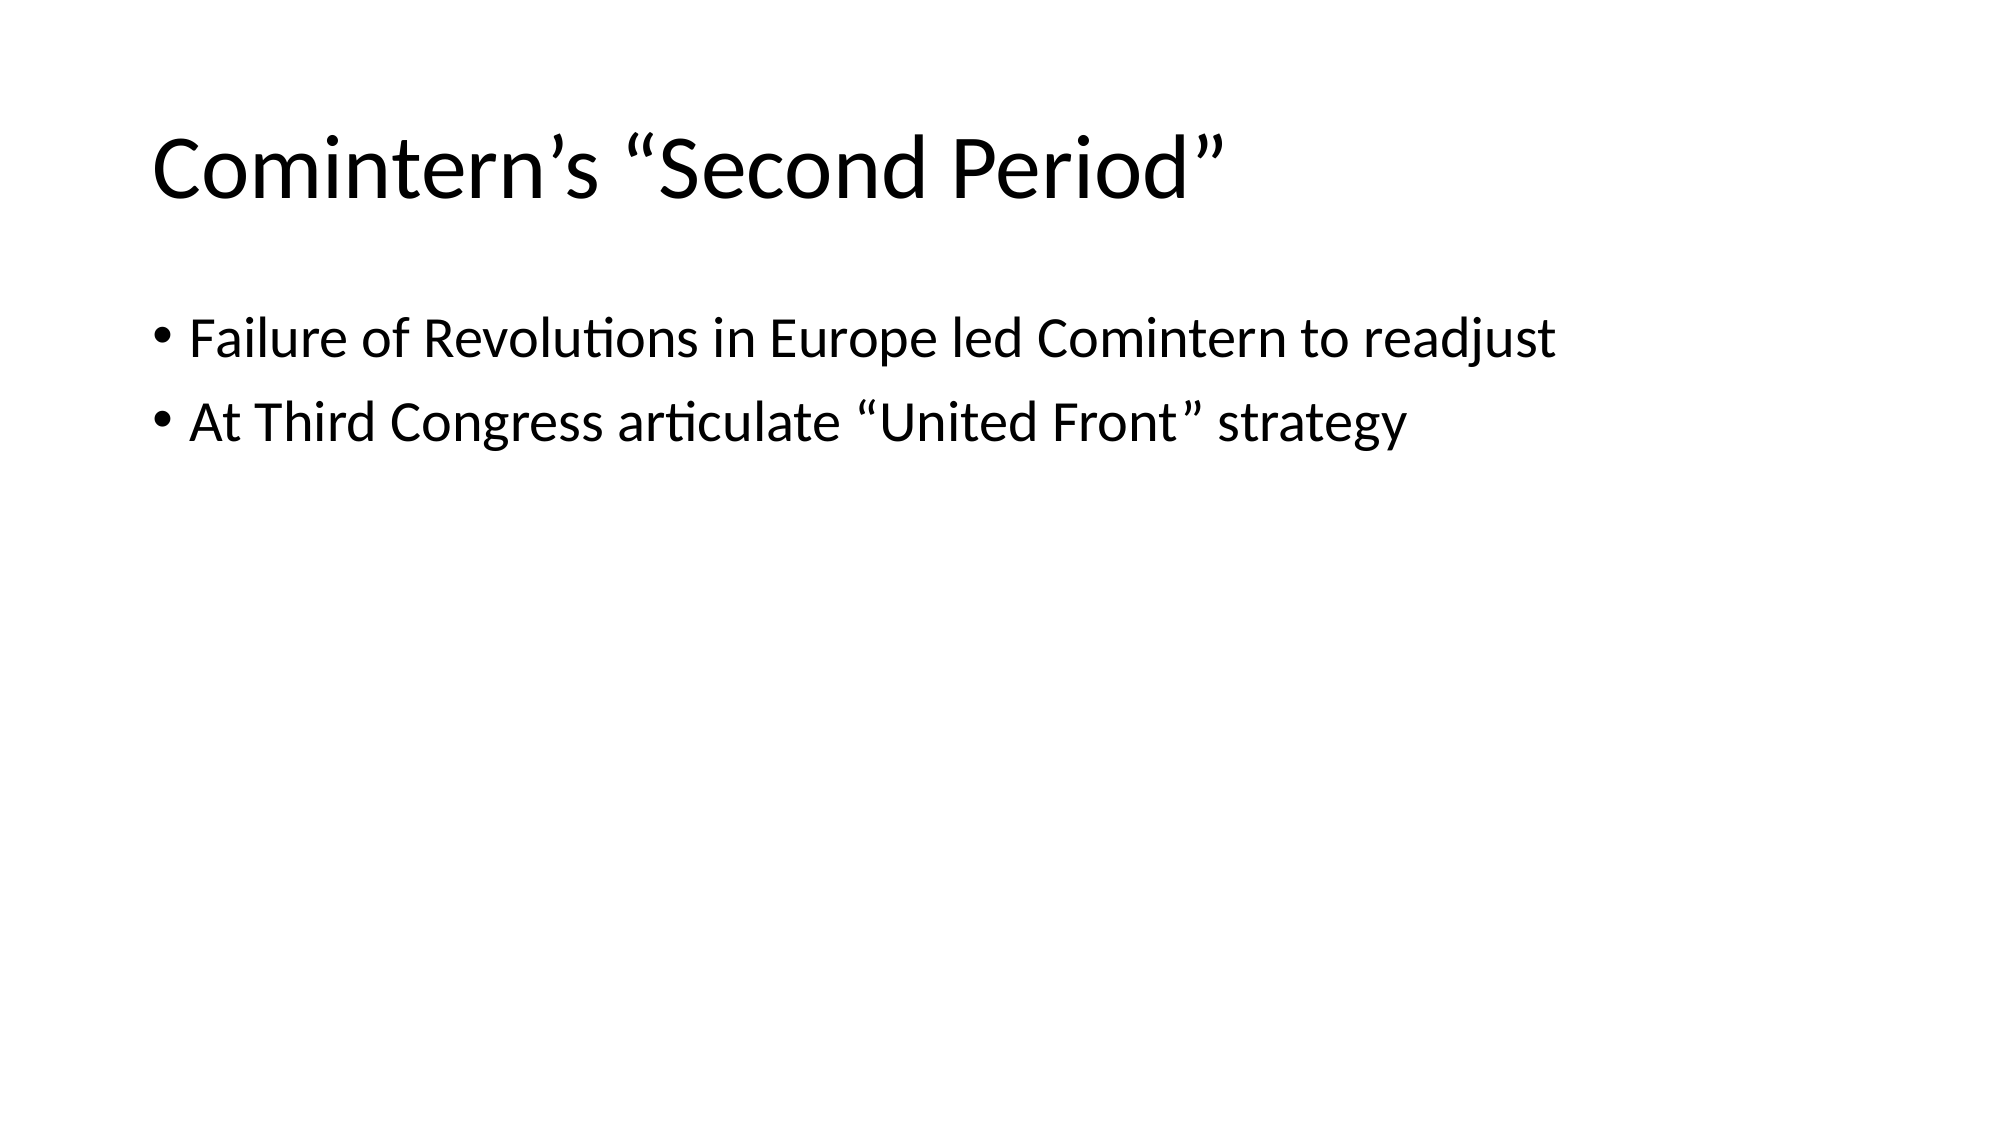

# Comintern’s “Second Period”
Failure of Revolutions in Europe led Comintern to readjust
At Third Congress articulate “United Front” strategy